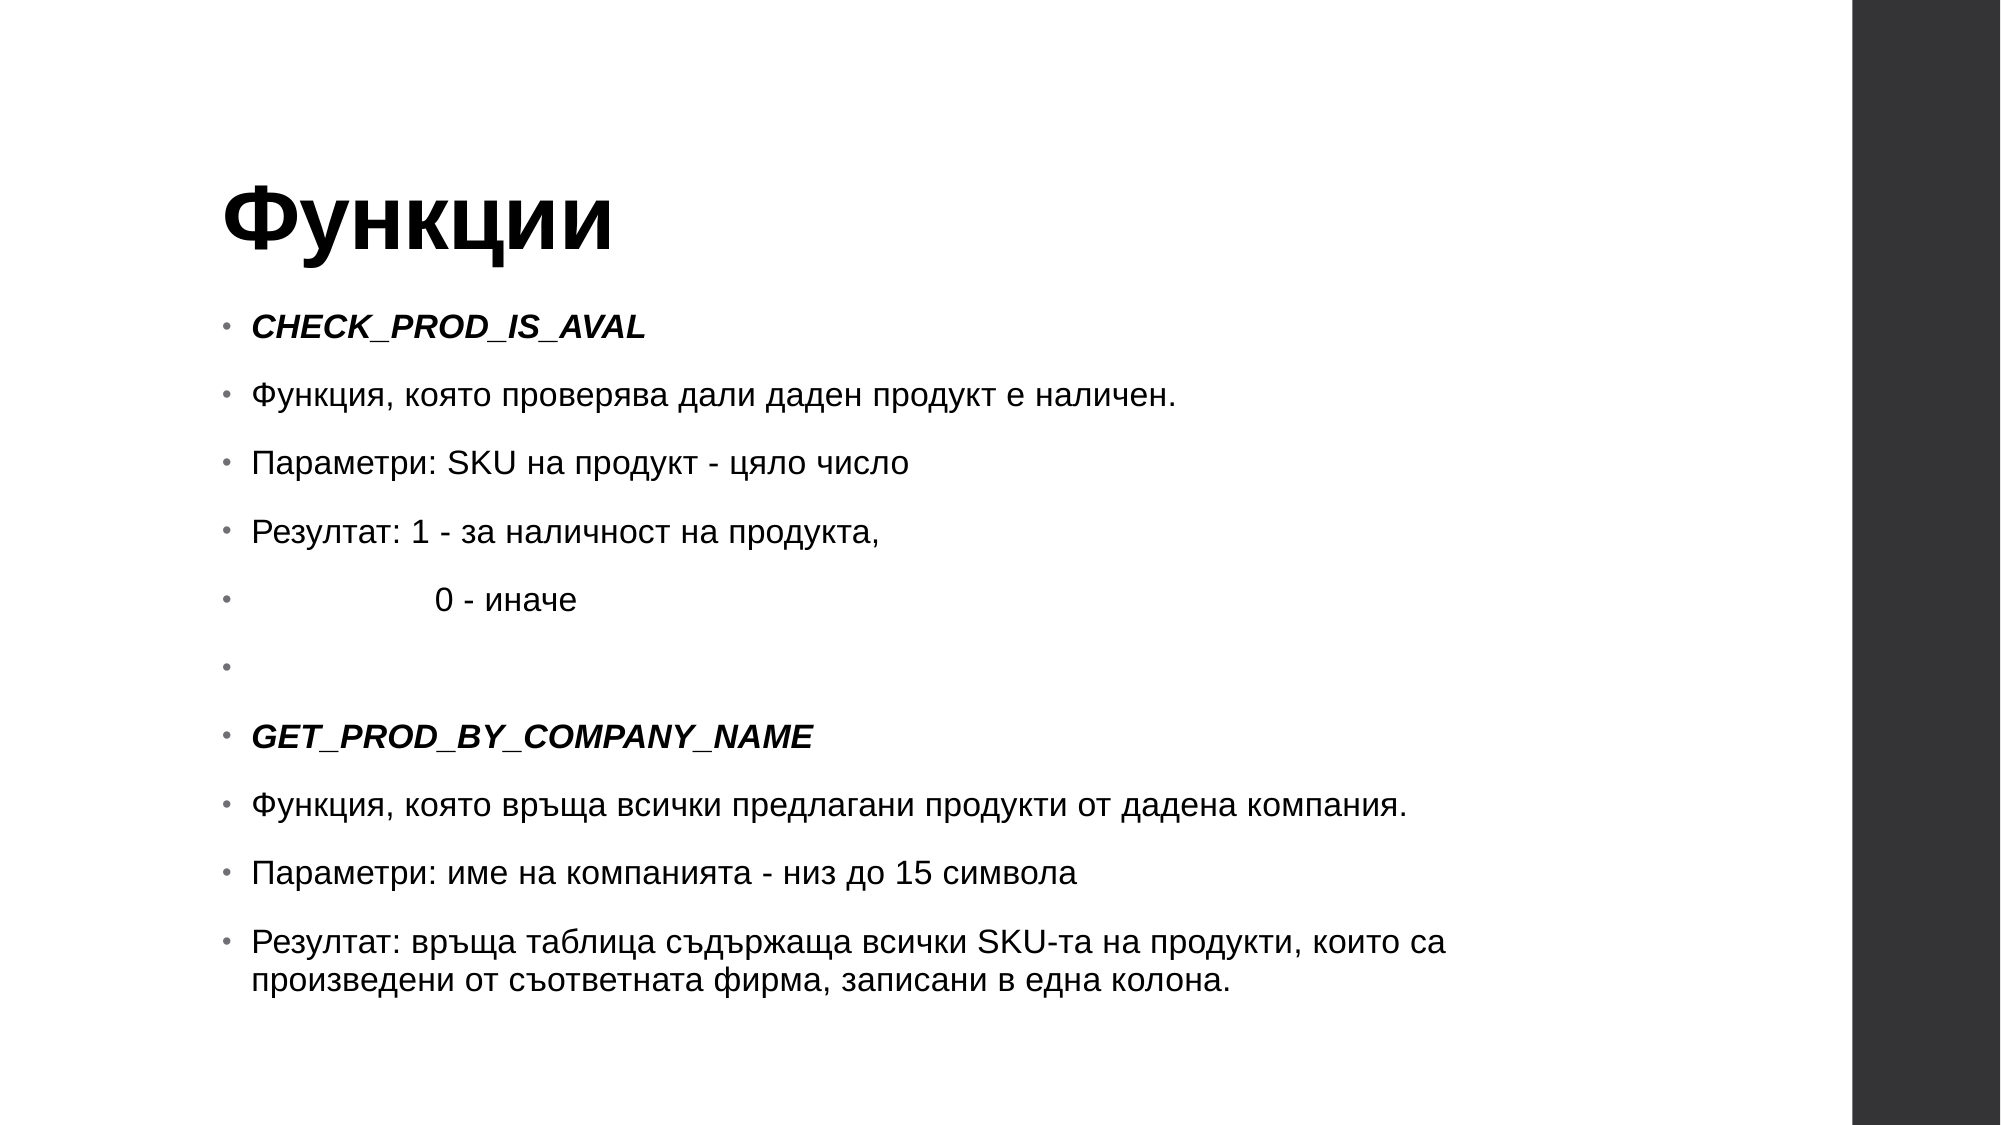

# Функции
CHECK_PROD_IS_AVAL
Функция, която проверява дали даден продукт е наличен.
Параметри: SKU на продукт - цяло число
Резултат: 1 - за наличност на продукта,
          	     0 - иначе

GET_PROD_BY_COMPANY_NAME
Функция, която връща всички предлагани продукти от дадена компания.
Параметри: име на компанията - низ до 15 символа
Резултат: връща таблица съдържаща всички SKU-та на продукти, които са произведени от съответната фирма, записани в една колона.